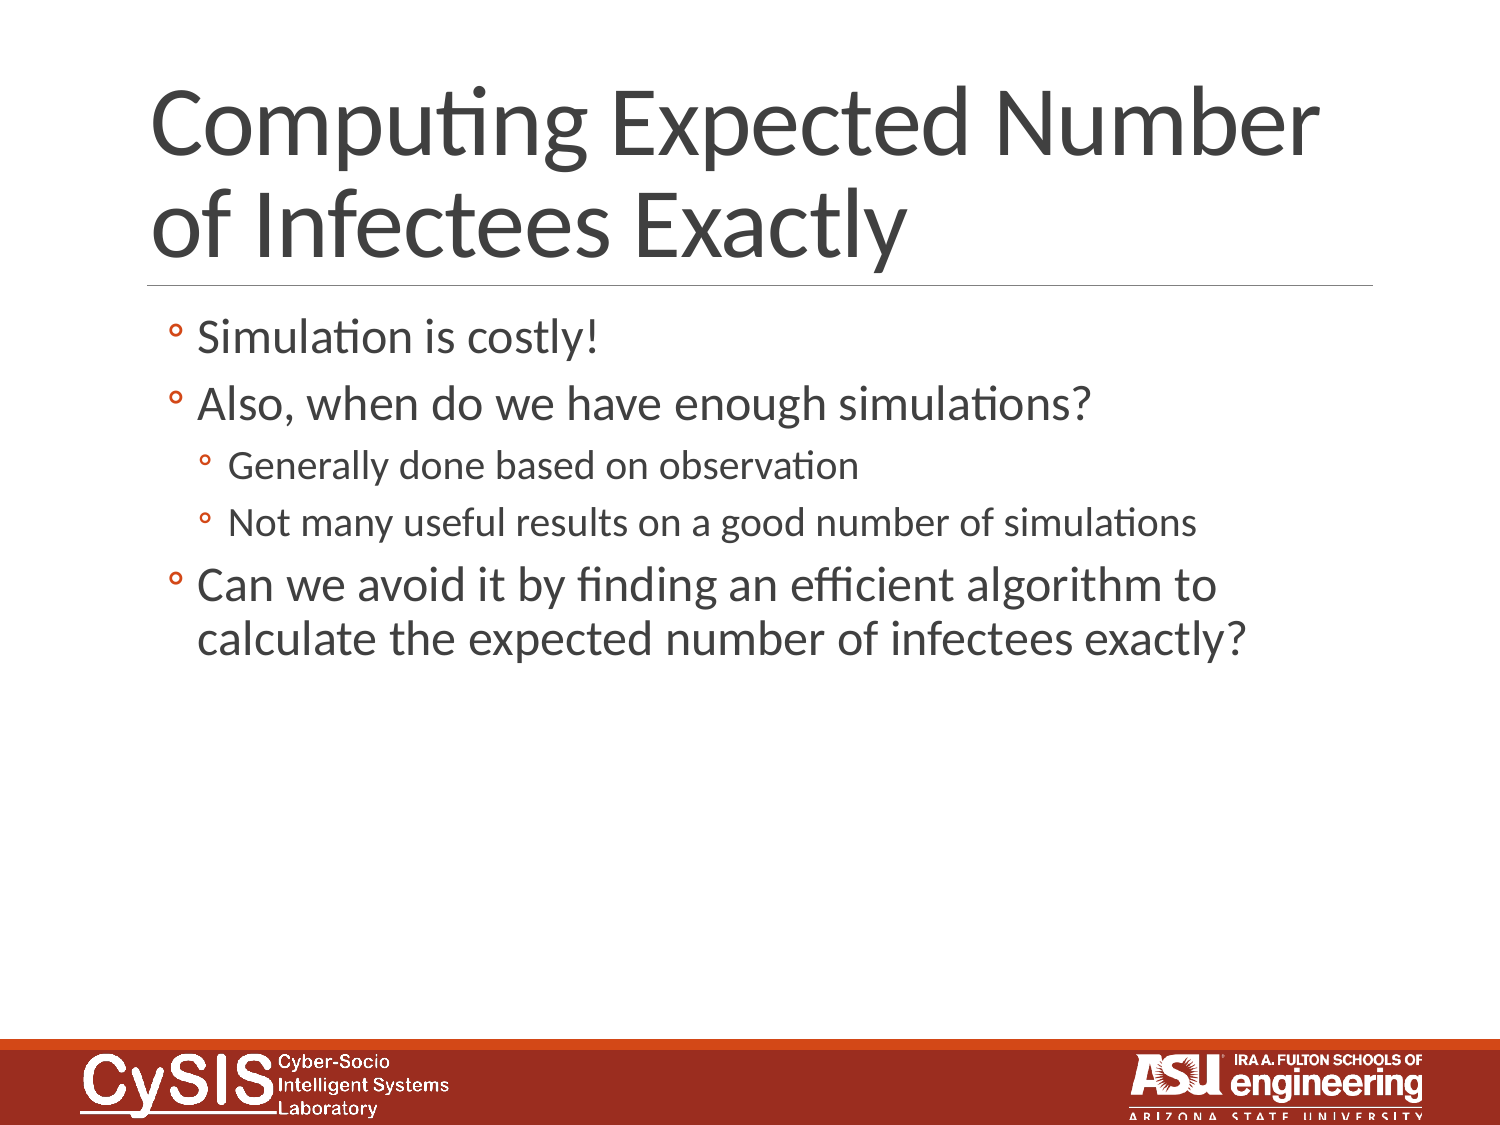

# Computing Expected Number of Infectees Exactly
Simulation is costly!
Also, when do we have enough simulations?
Generally done based on observation
Not many useful results on a good number of simulations
Can we avoid it by finding an efficient algorithm to calculate the expected number of infectees exactly?